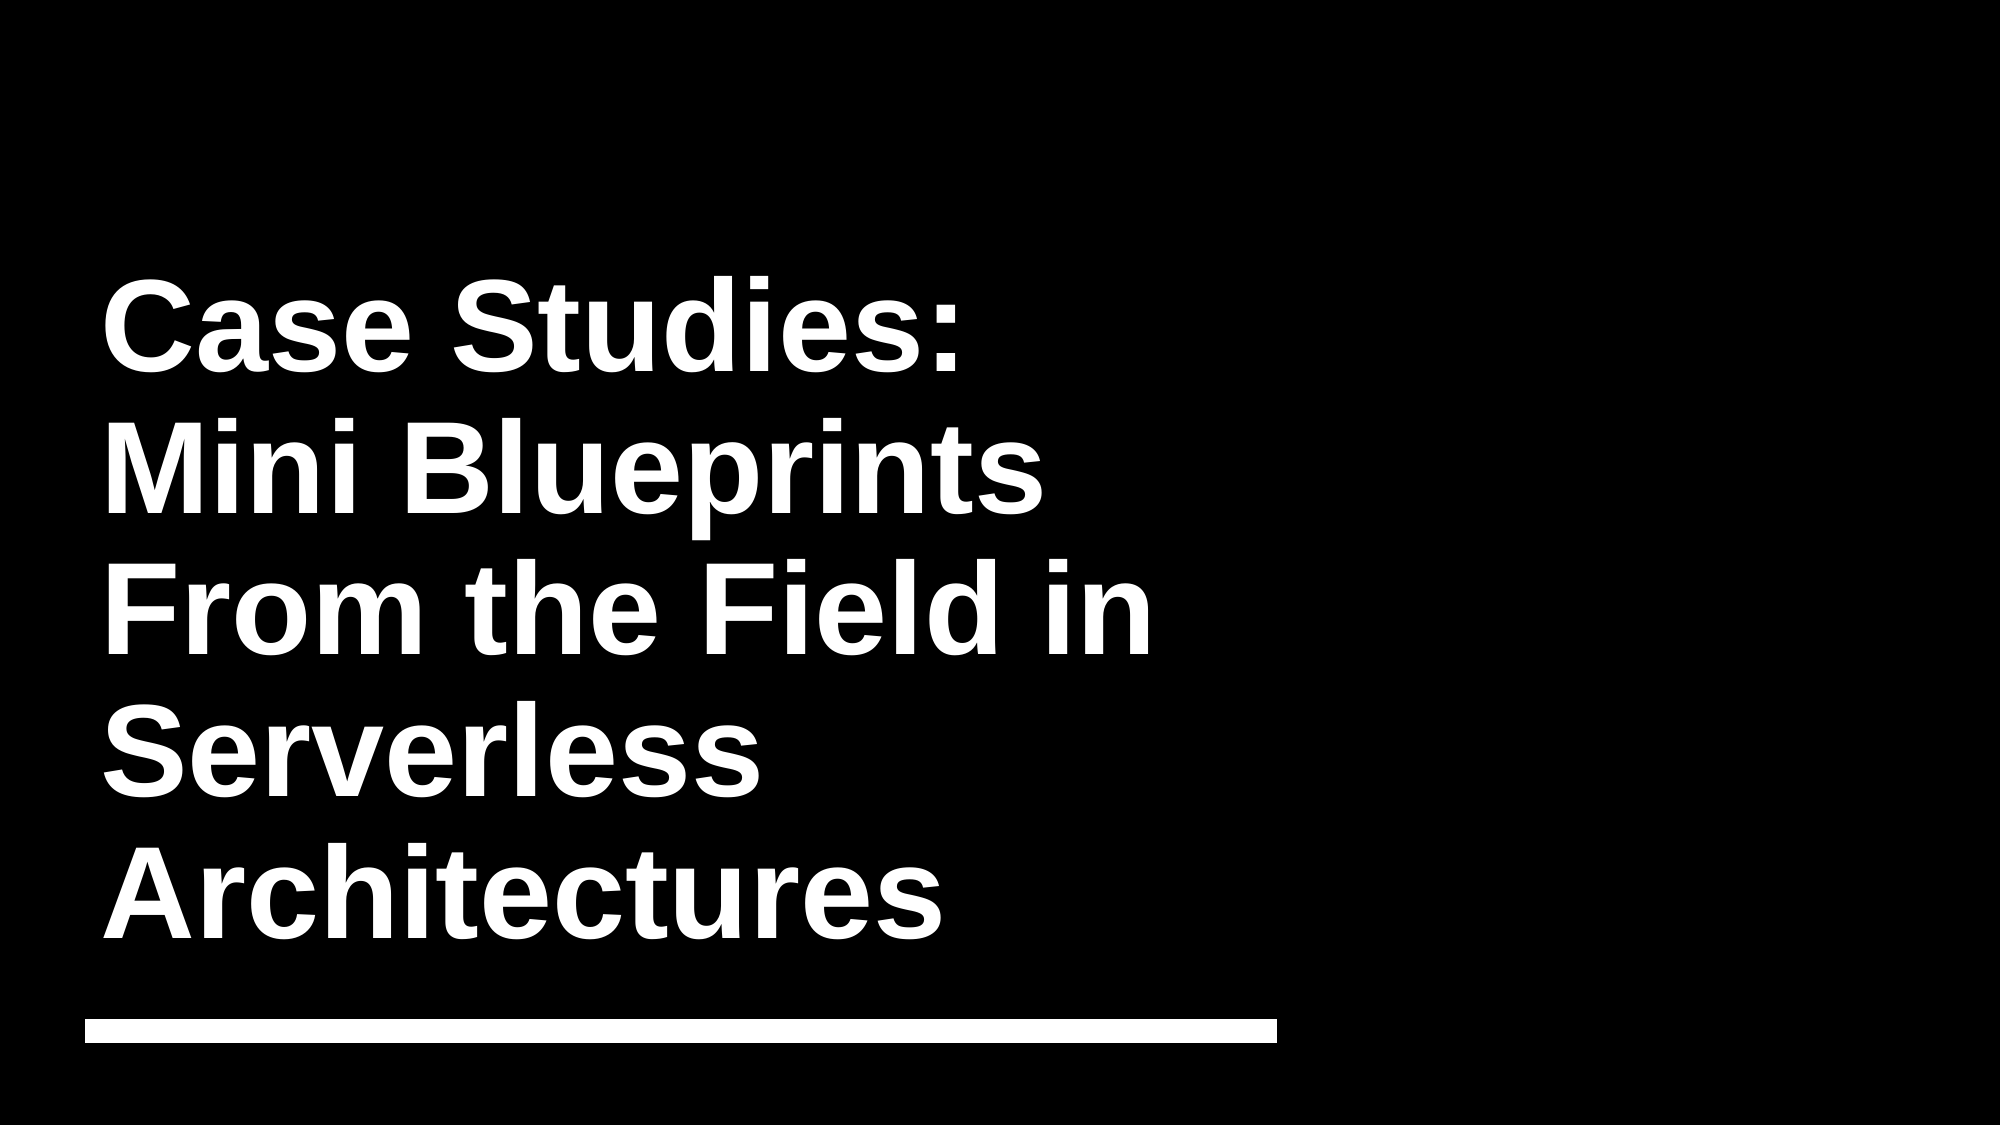

# Case Studies: Mini Blueprints From the Field in Serverless Architectures